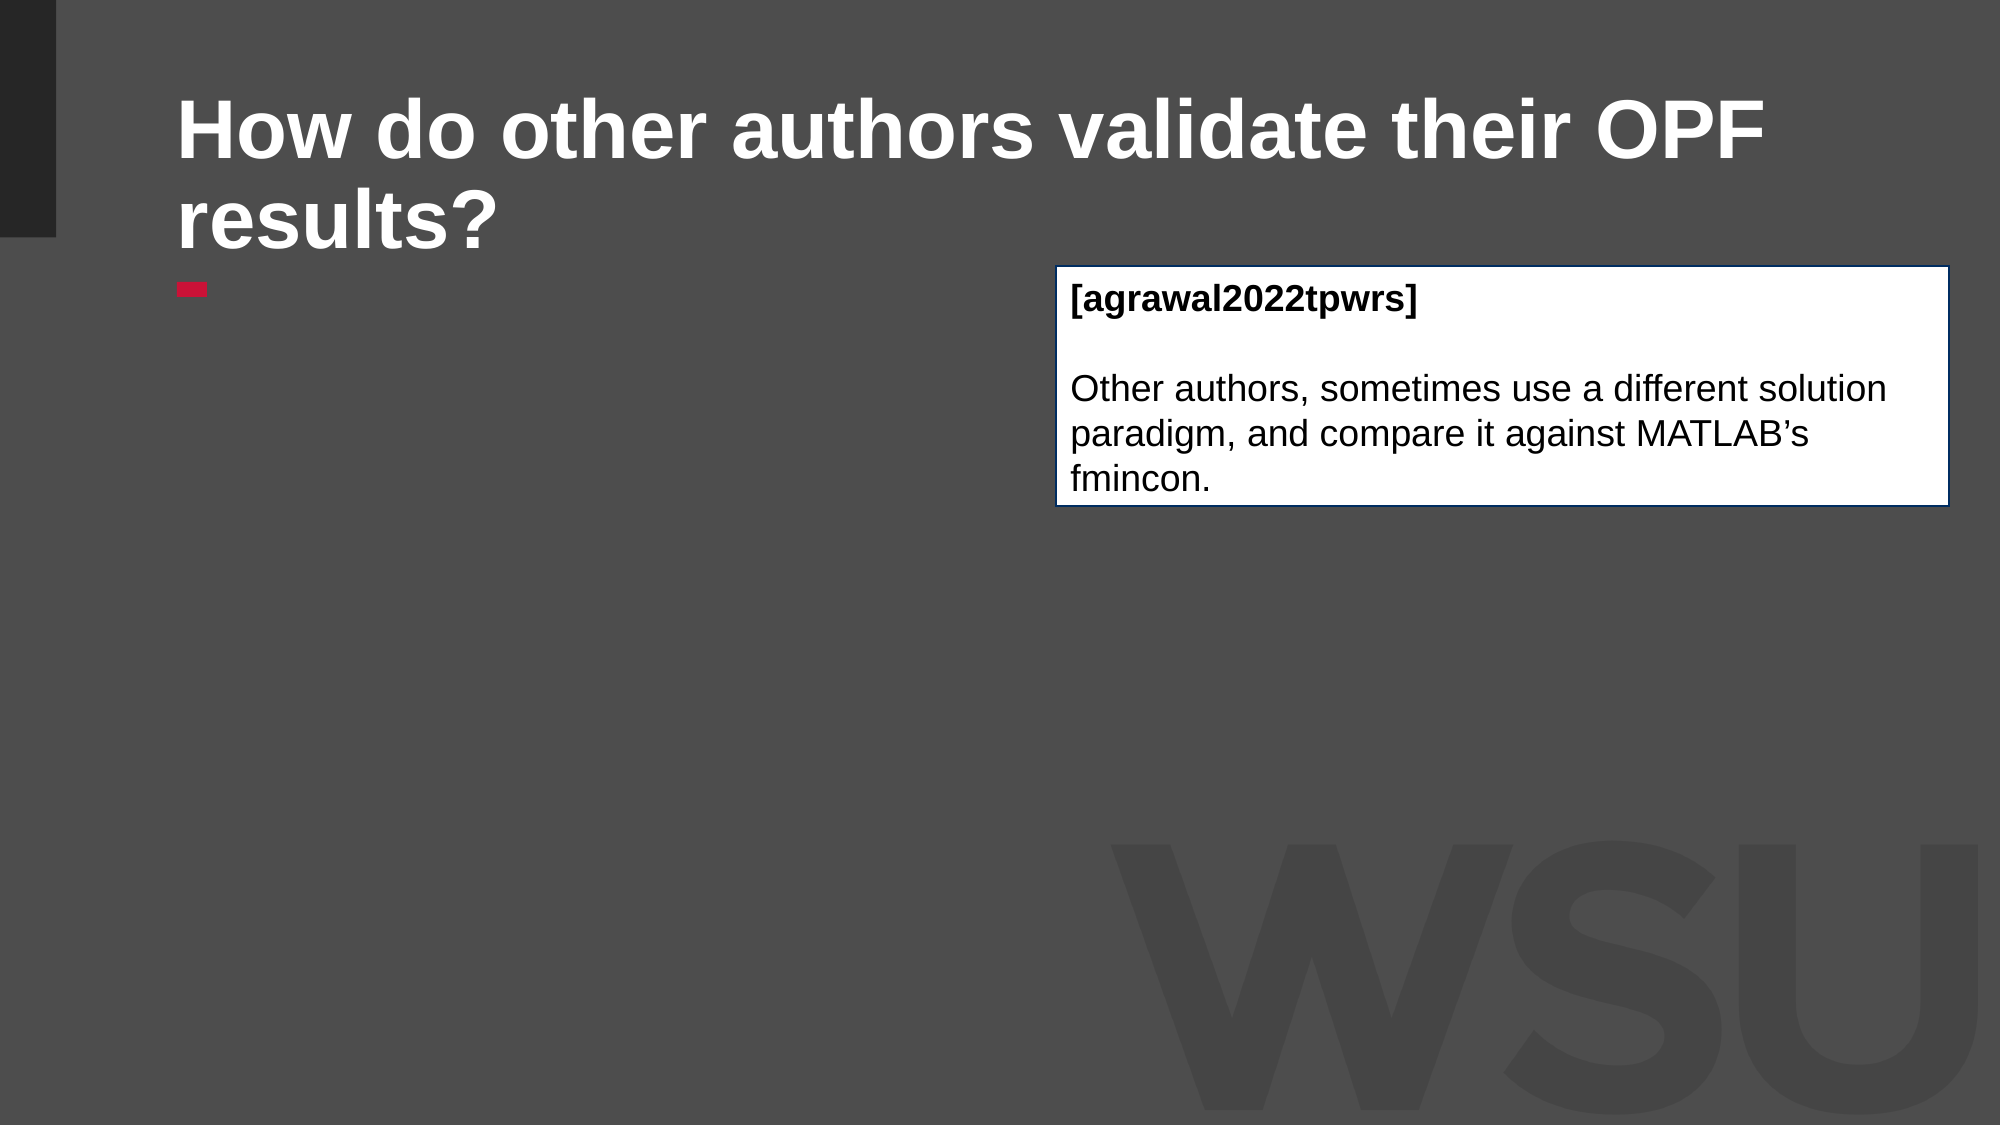

# How do other authors validate their OPF results?
[agrawal2022tpwrs]

Other authors, sometimes use a different solution paradigm, and compare it against MATLAB’s fmincon.